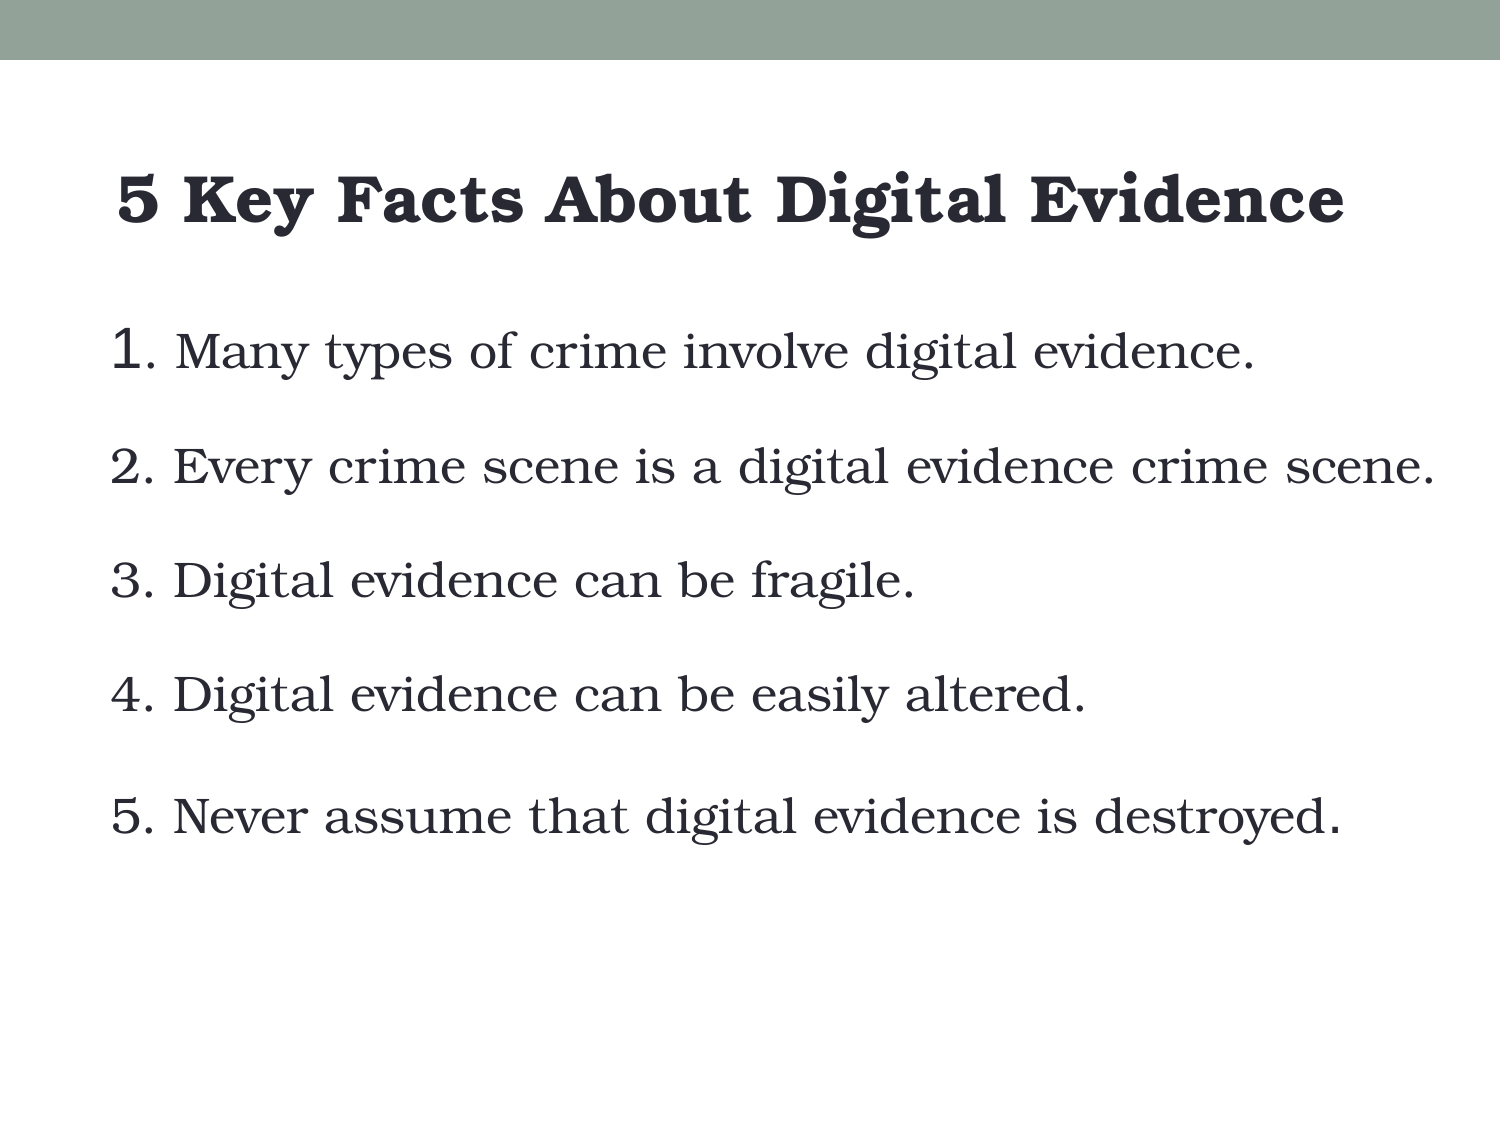

5 Key Facts About Digital Evidence
1. Many types of crime involve digital evidence.
2. Every crime scene is a digital evidence crime scene.
3. Digital evidence can be fragile.
4. Digital evidence can be easily altered.
5. Never assume that digital evidence is destroyed.